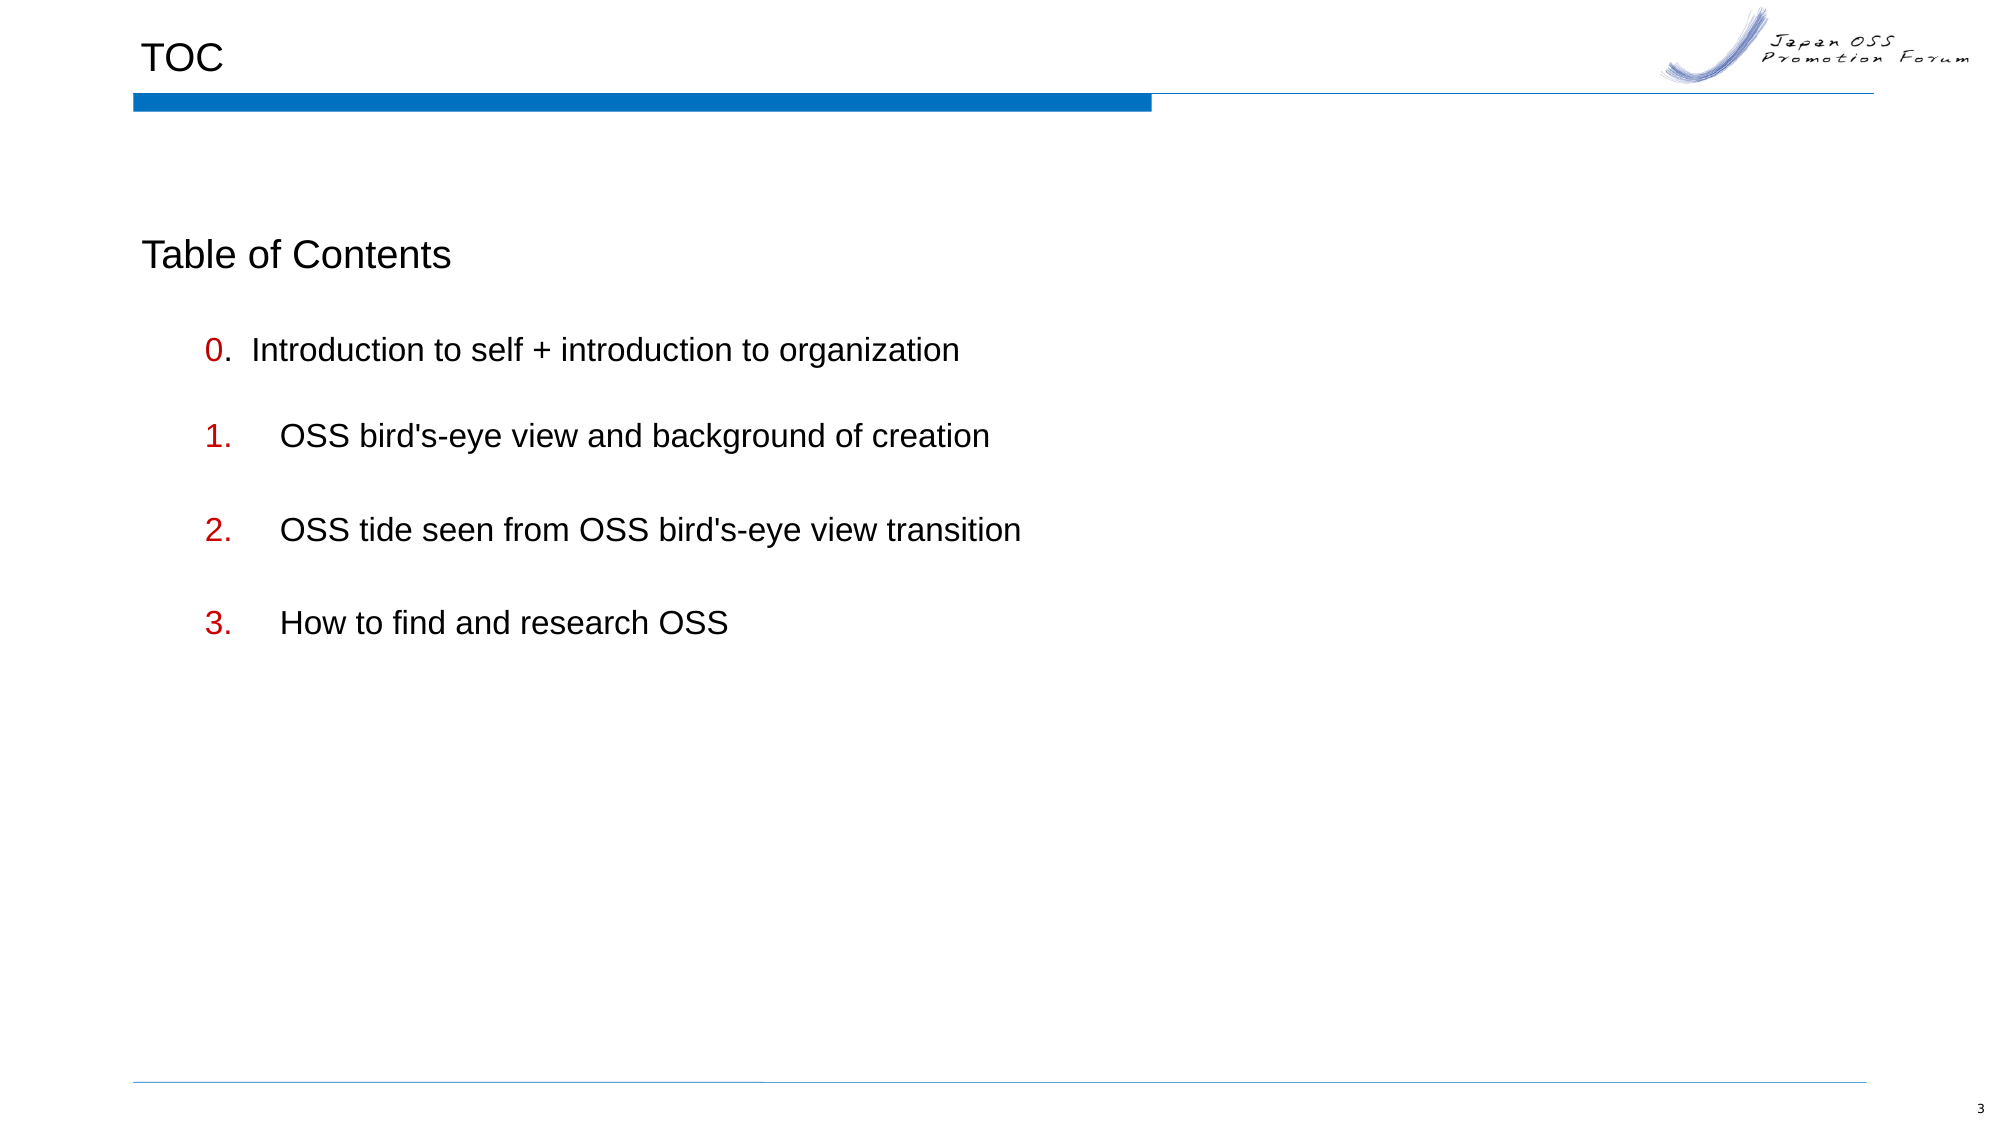

# TOC
Table of Contents
0.  Introduction to self + introduction to organization
OSS bird's-eye view and background of creation

OSS tide seen from OSS bird's-eye view transition

How to find and research OSS
3